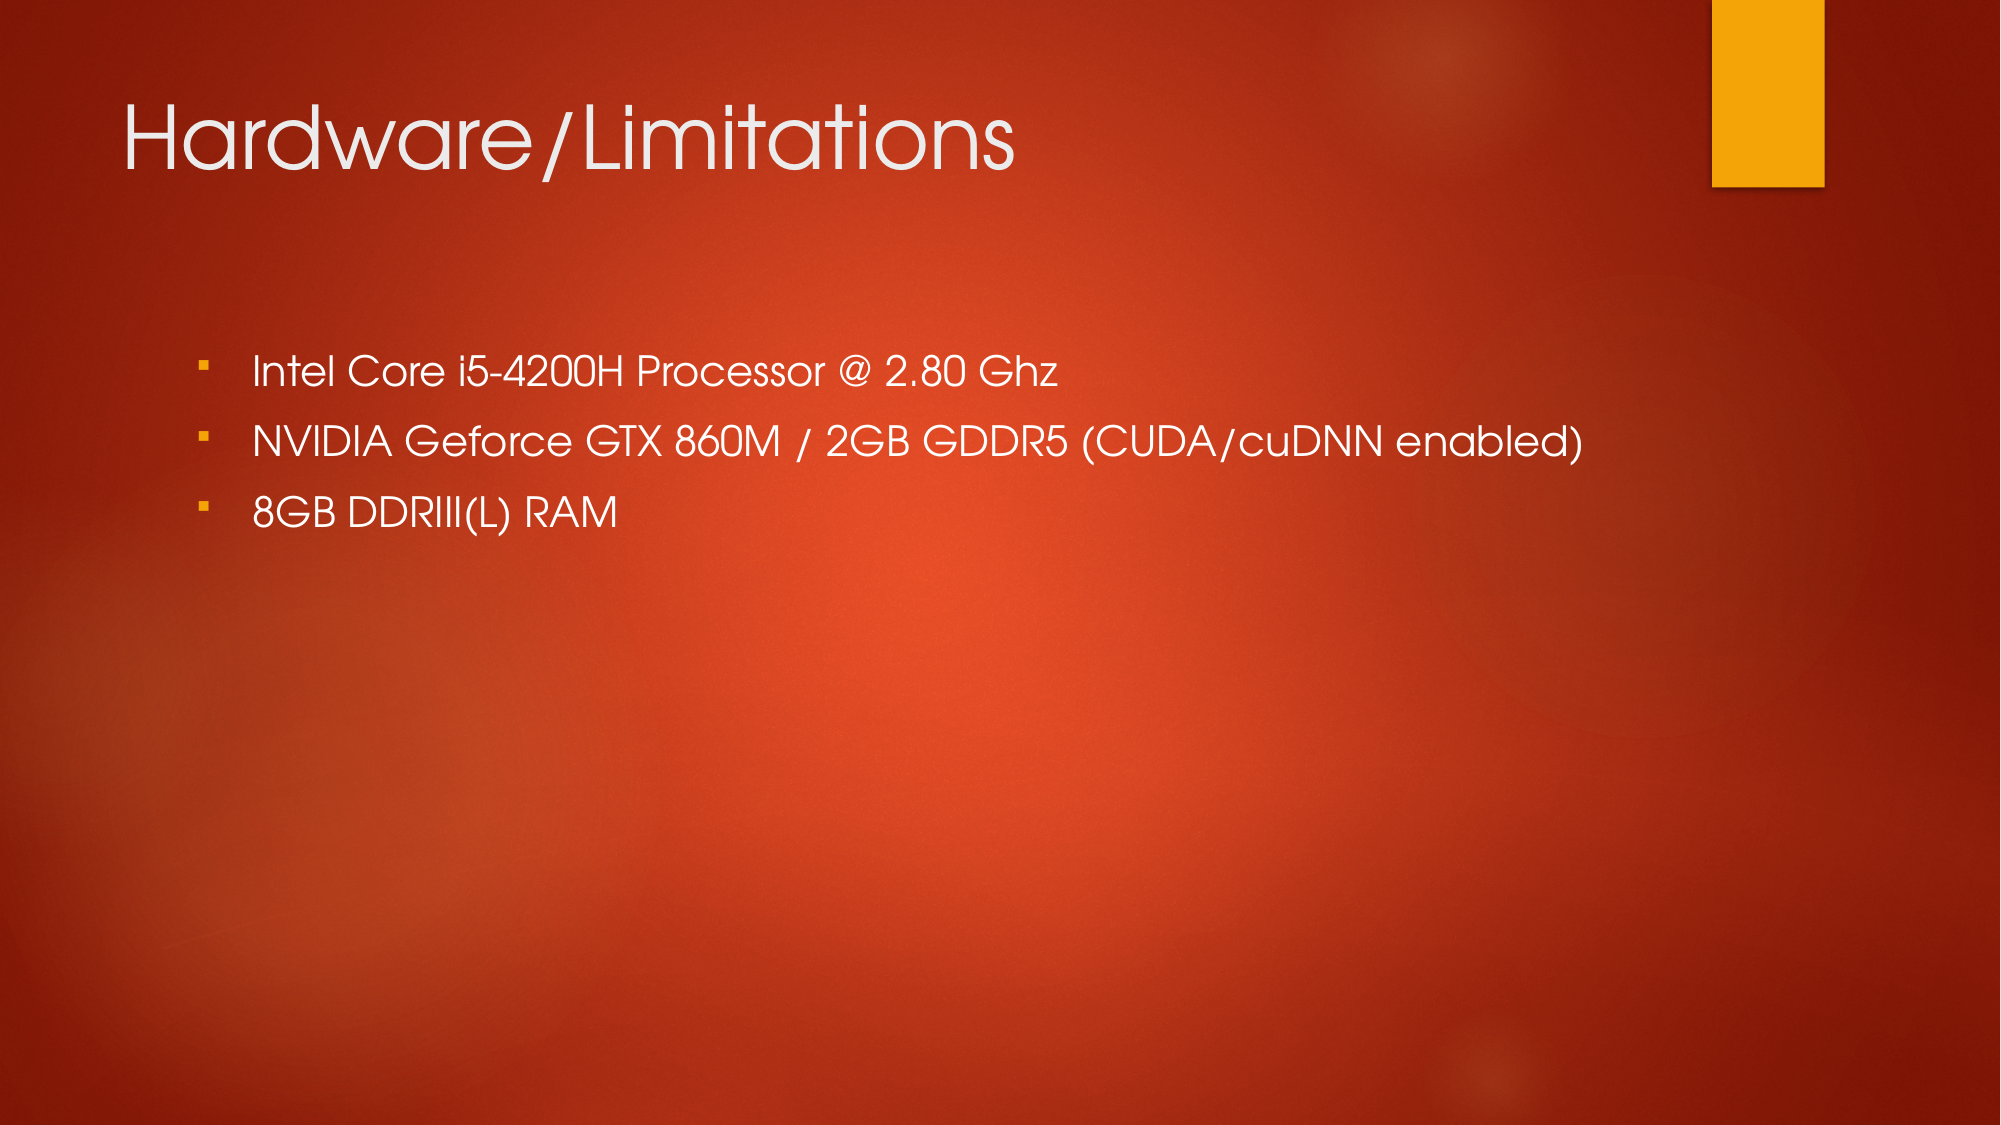

# Hardware/Limitations
Intel Core i5-4200H Processor @ 2.80 Ghz
NVIDIA Geforce GTX 860M / 2GB GDDR5 (CUDA/cuDNN enabled)
8GB DDRIII(L) RAM